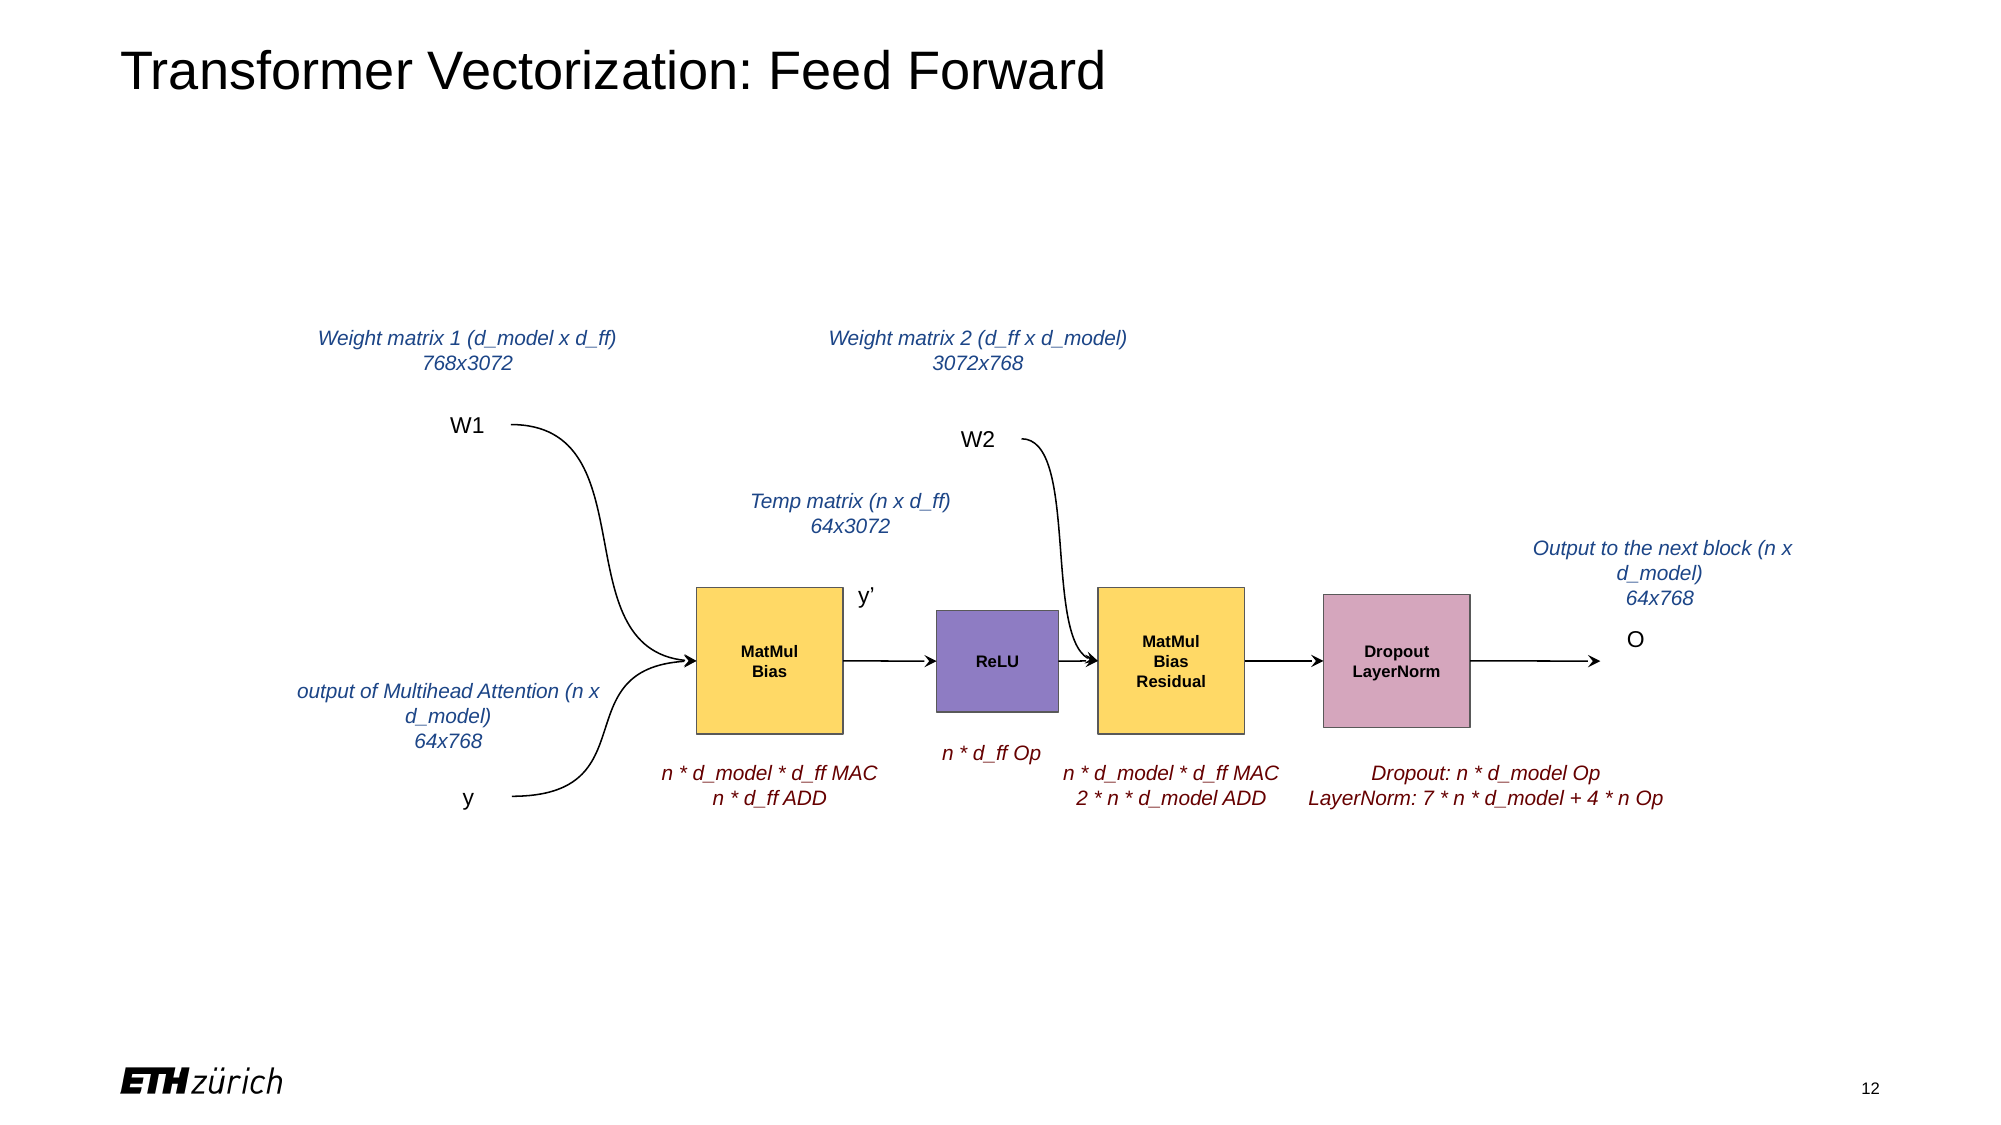

# Transformer Vectorization: Feed Forward
Weight matrix 1 (d_model x d_ff)
768x3072
Weight matrix 2 (d_ff x d_model)
3072x768
W1
W2
Temp matrix (n x d_ff)
64x3072
 Output to the next block (n x d_model)
64x768
y’
MatMul
Bias
MatMul
Bias
Residual
Dropout
LayerNorm
ReLU
O
output of Multihead Attention (n x d_model)
64x768
n * d_ff Op
n * d_model * d_ff MAC
n * d_ff ADD
n * d_model * d_ff MAC
2 * n * d_model ADD
Dropout: n * d_model Op
LayerNorm: 7 * n * d_model + 4 * n Op
y
12